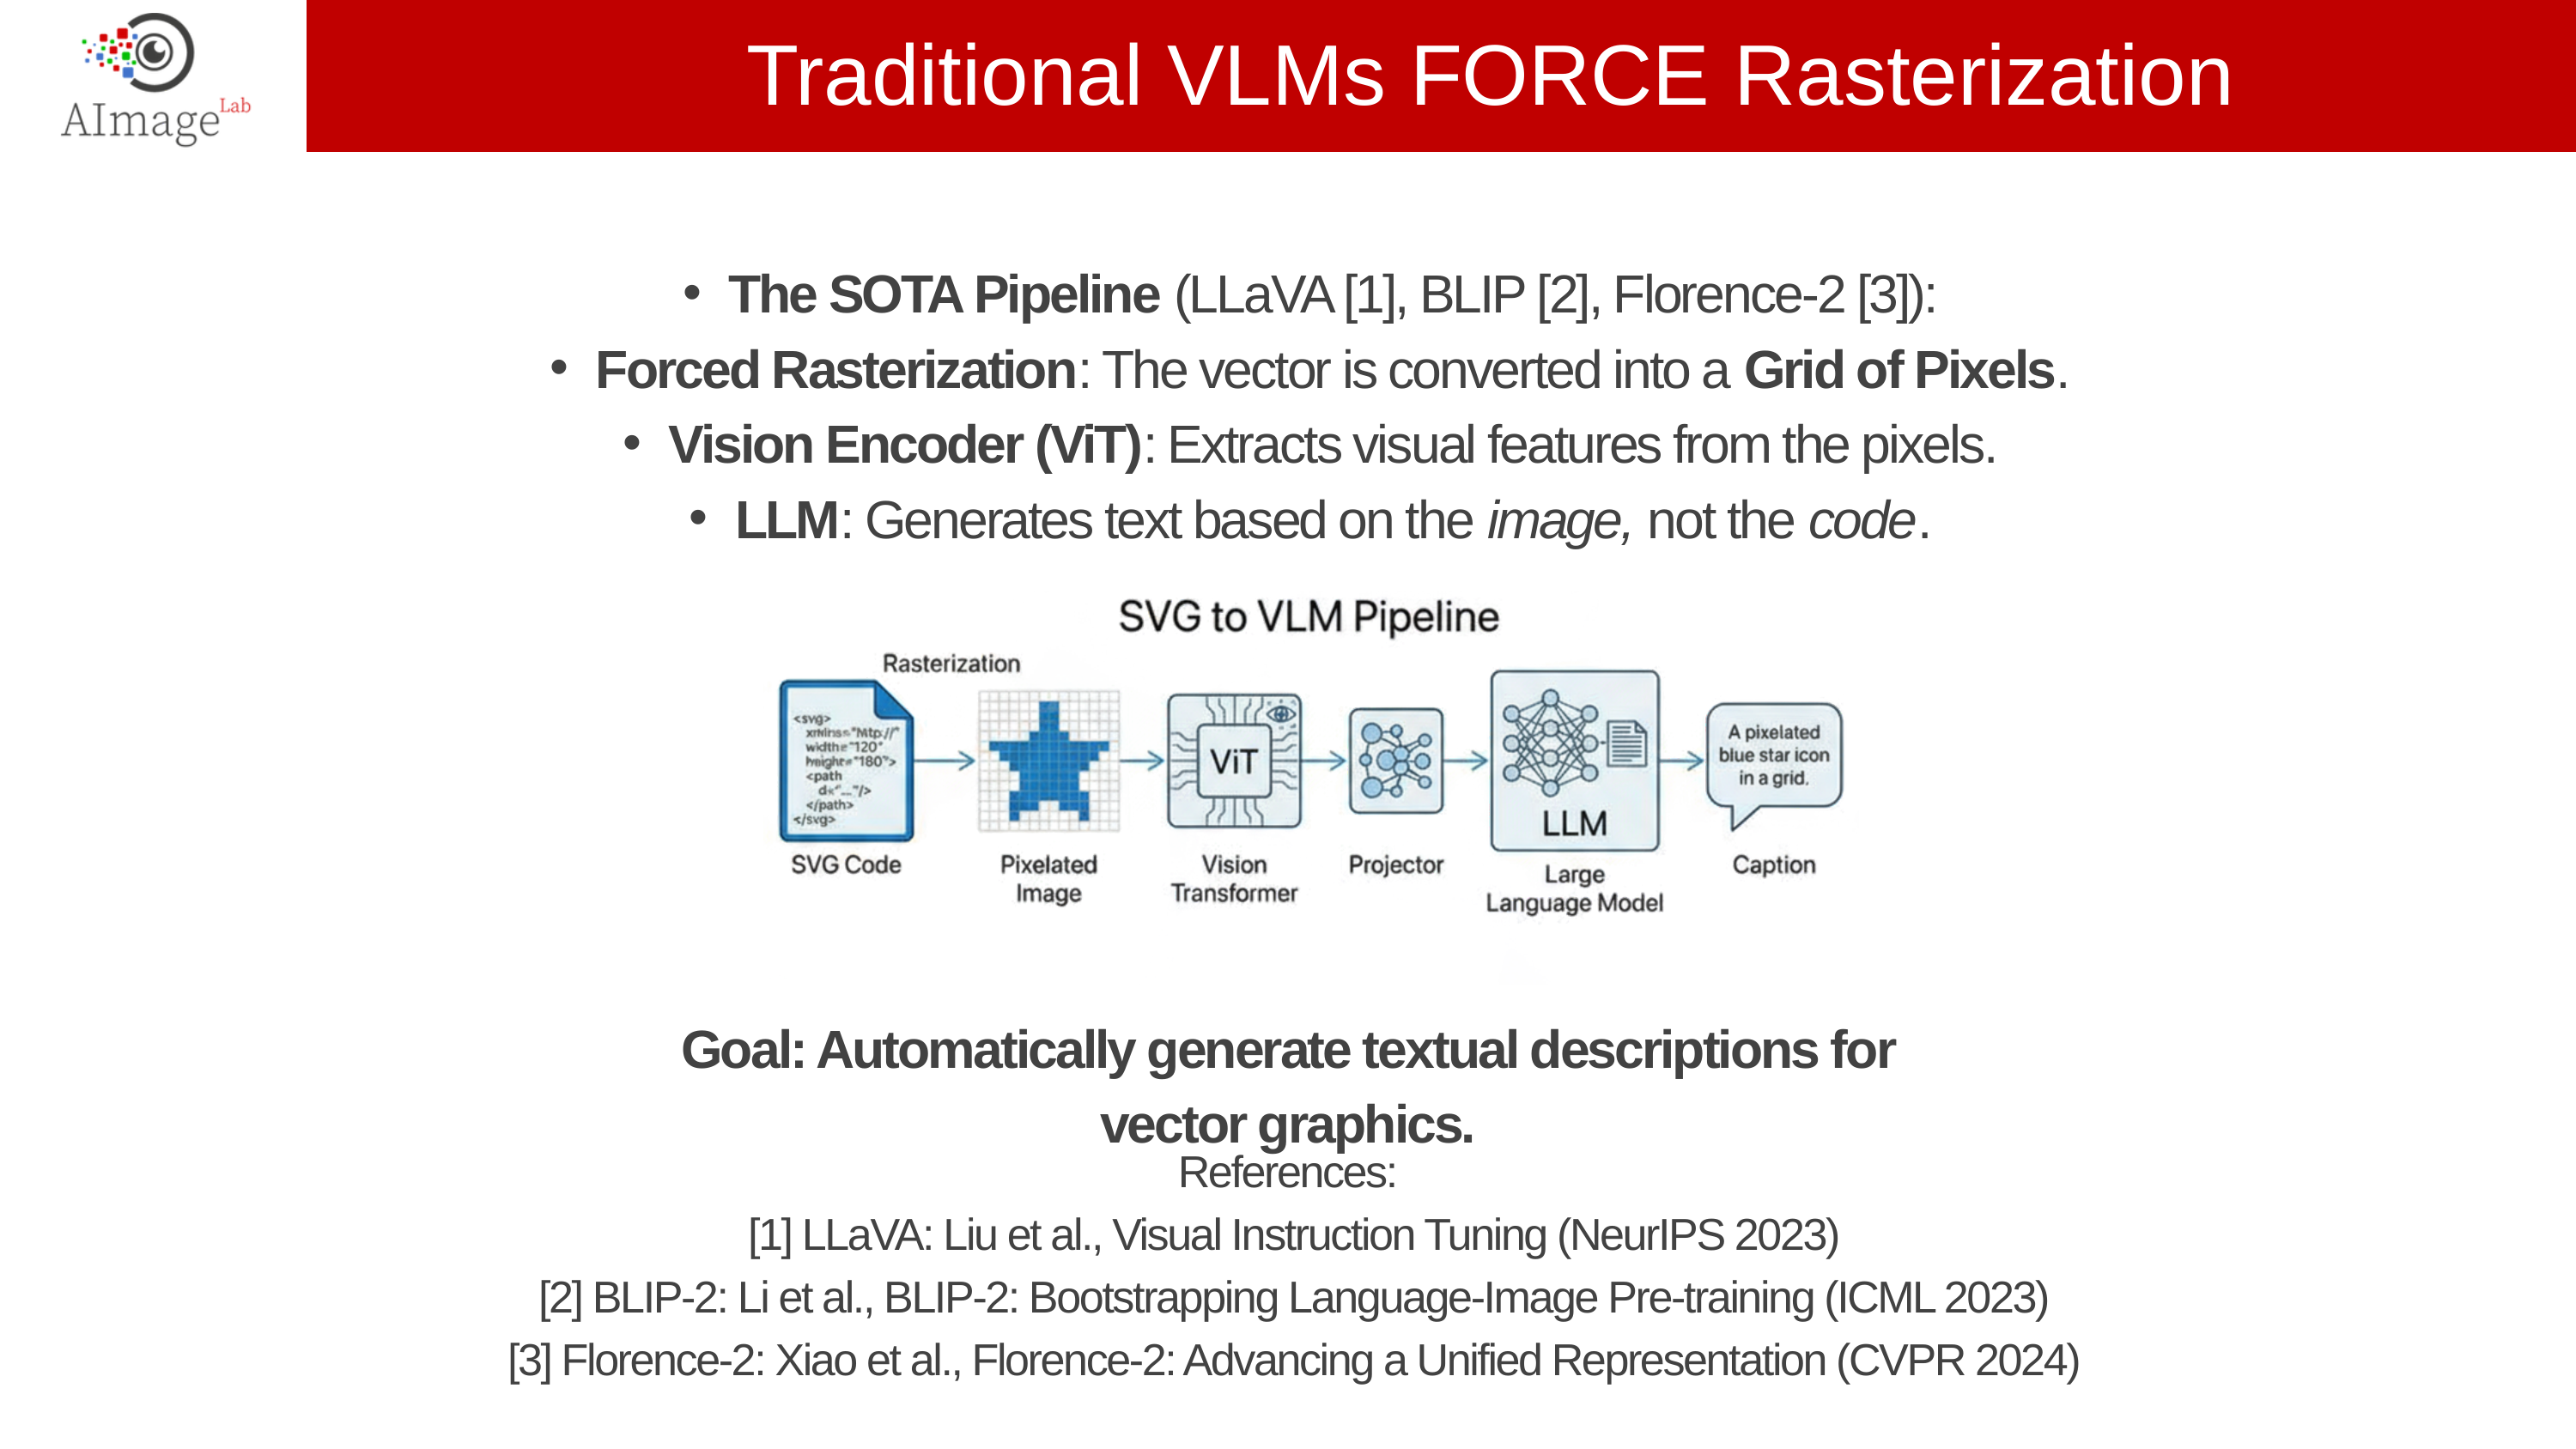

Traditional VLMs FORCE Rasterization

The SOTA Pipeline (LLaVA [1], BLIP [2], Florence-2 [3]):
Forced Rasterization: The vector is converted into a Grid of Pixels.
Vision Encoder (ViT): Extracts visual features from the pixels.
LLM: Generates text based on the image, not the code.

Goal: Automatically generate textual descriptions for vector graphics.
References:
 [1] LLaVA: Liu et al., Visual Instruction Tuning (NeurIPS 2023)
 [2] BLIP-2: Li et al., BLIP-2: Bootstrapping Language-Image Pre-training (ICML 2023)
 [3] Florence-2: Xiao et al., Florence-2: Advancing a Unified Representation (CVPR 2024)